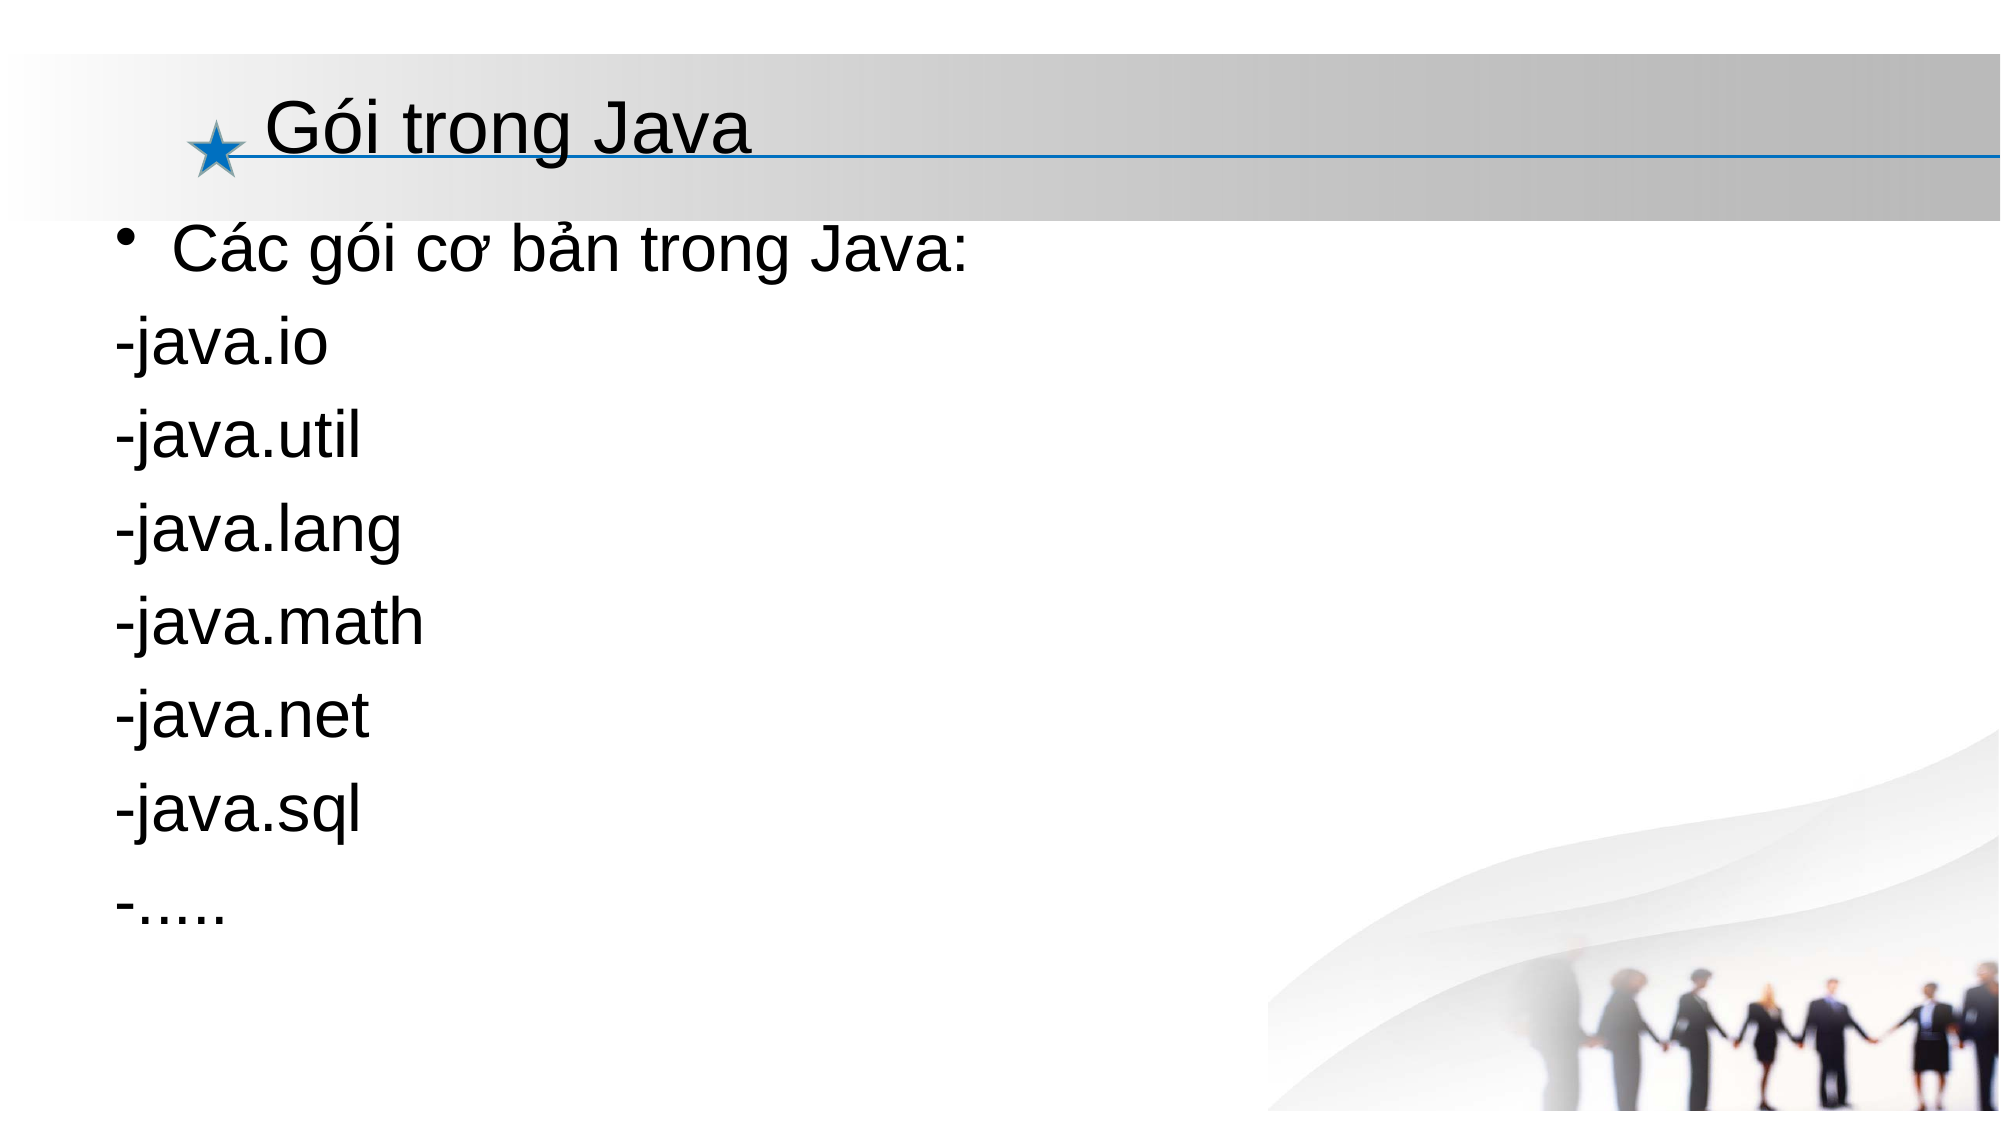

# Gói trong Java
Các gói cơ bản trong Java:
-java.io
-java.util
-java.lang
-java.math
-java.net
-java.sql
-.....
7